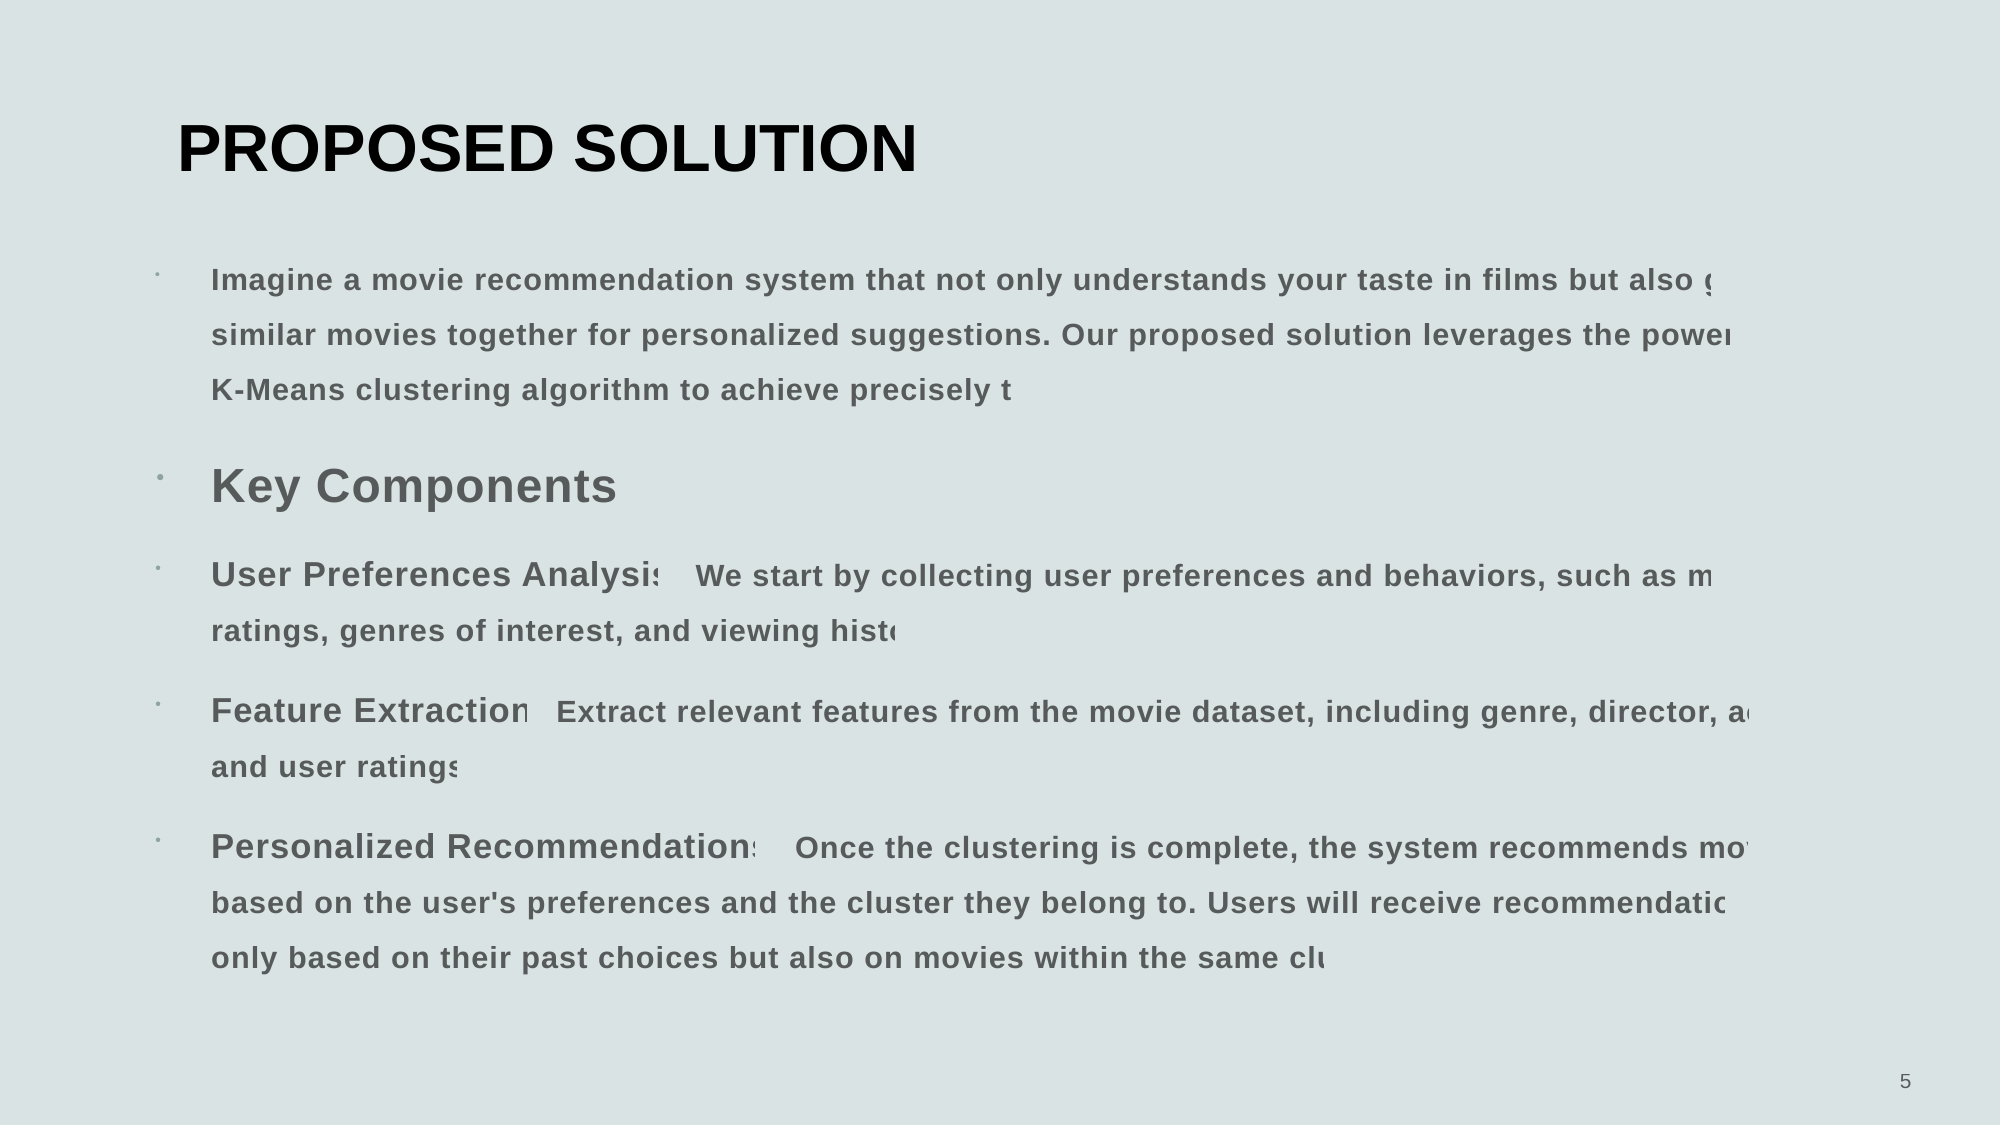

# PROPOSED SOLUTION
Imagine a movie recommendation system that not only understands your taste in films but also groups similar movies together for personalized suggestions. Our proposed solution leverages the power of the K-Means clustering algorithm to achieve precisely that.
Key Components:
User Preferences Analysis: We start by collecting user preferences and behaviors, such as movie ratings, genres of interest, and viewing history.
Feature Extraction: Extract relevant features from the movie dataset, including genre, director, actors, and user ratings.
Personalized Recommendations: Once the clustering is complete, the system recommends movies based on the user's preferences and the cluster they belong to. Users will receive recommendations not only based on their past choices but also on movies within the same cluster.

5